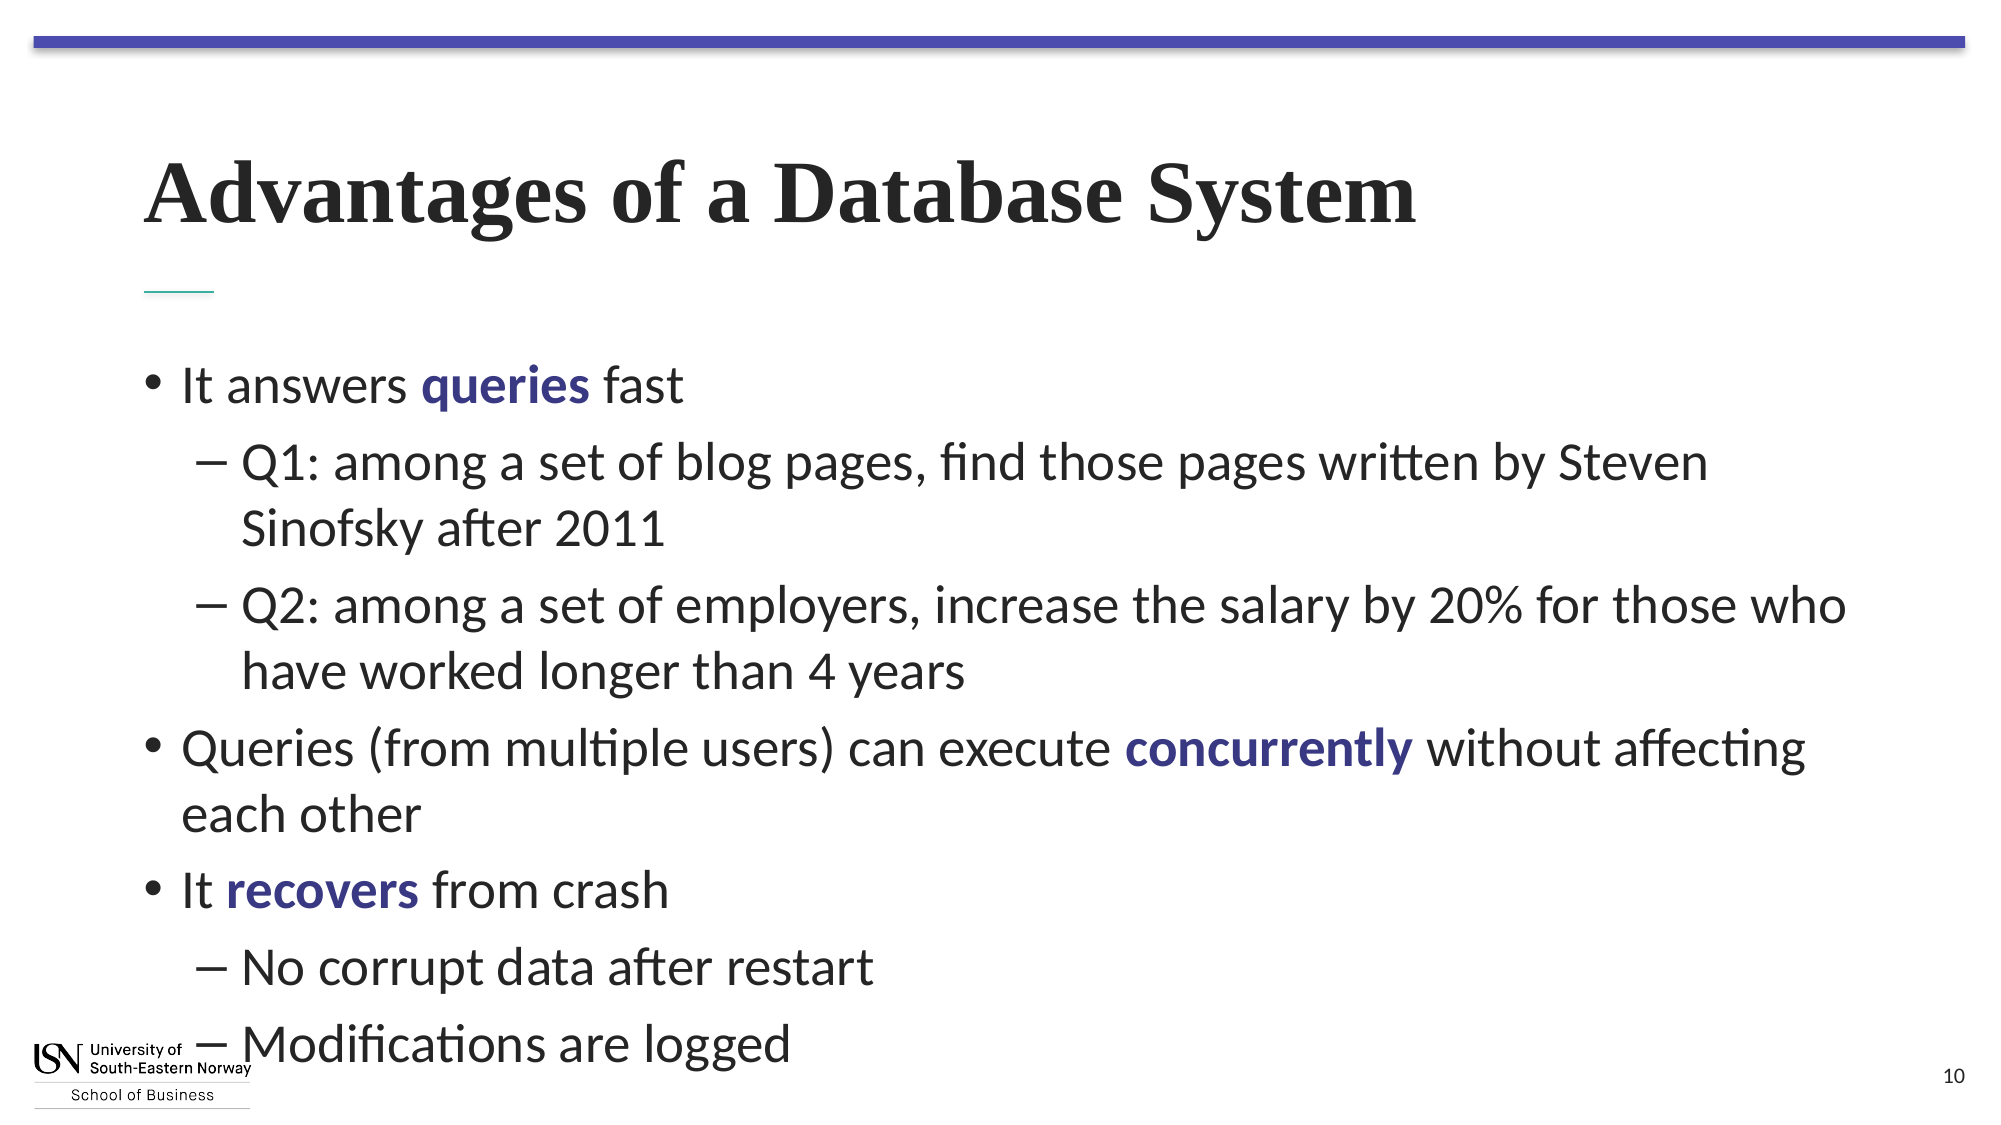

# Advantages of a Database System
It answers queries fast
Q1: among a set of blog pages, find those pages written by Steven Sinofsky after 2011
Q2: among a set of employers, increase the salary by 20% for those who have worked longer than 4 years
Queries (from multiple users) can execute concurrently without affecting each other
It recovers from crash
No corrupt data after restart
Modifications are logged
10